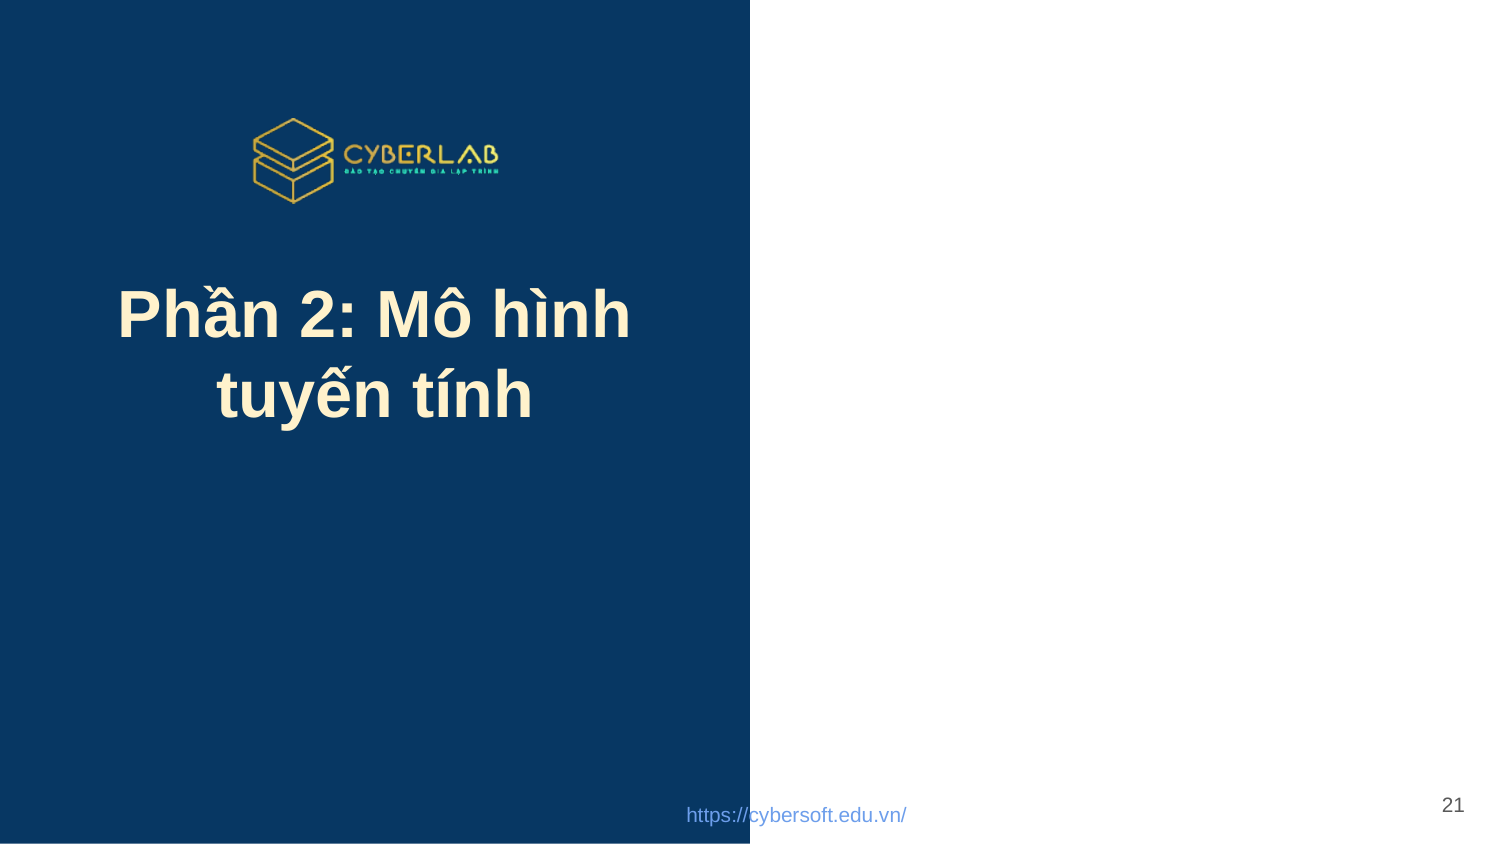

# Phần 2: Mô hình tuyến tính

21